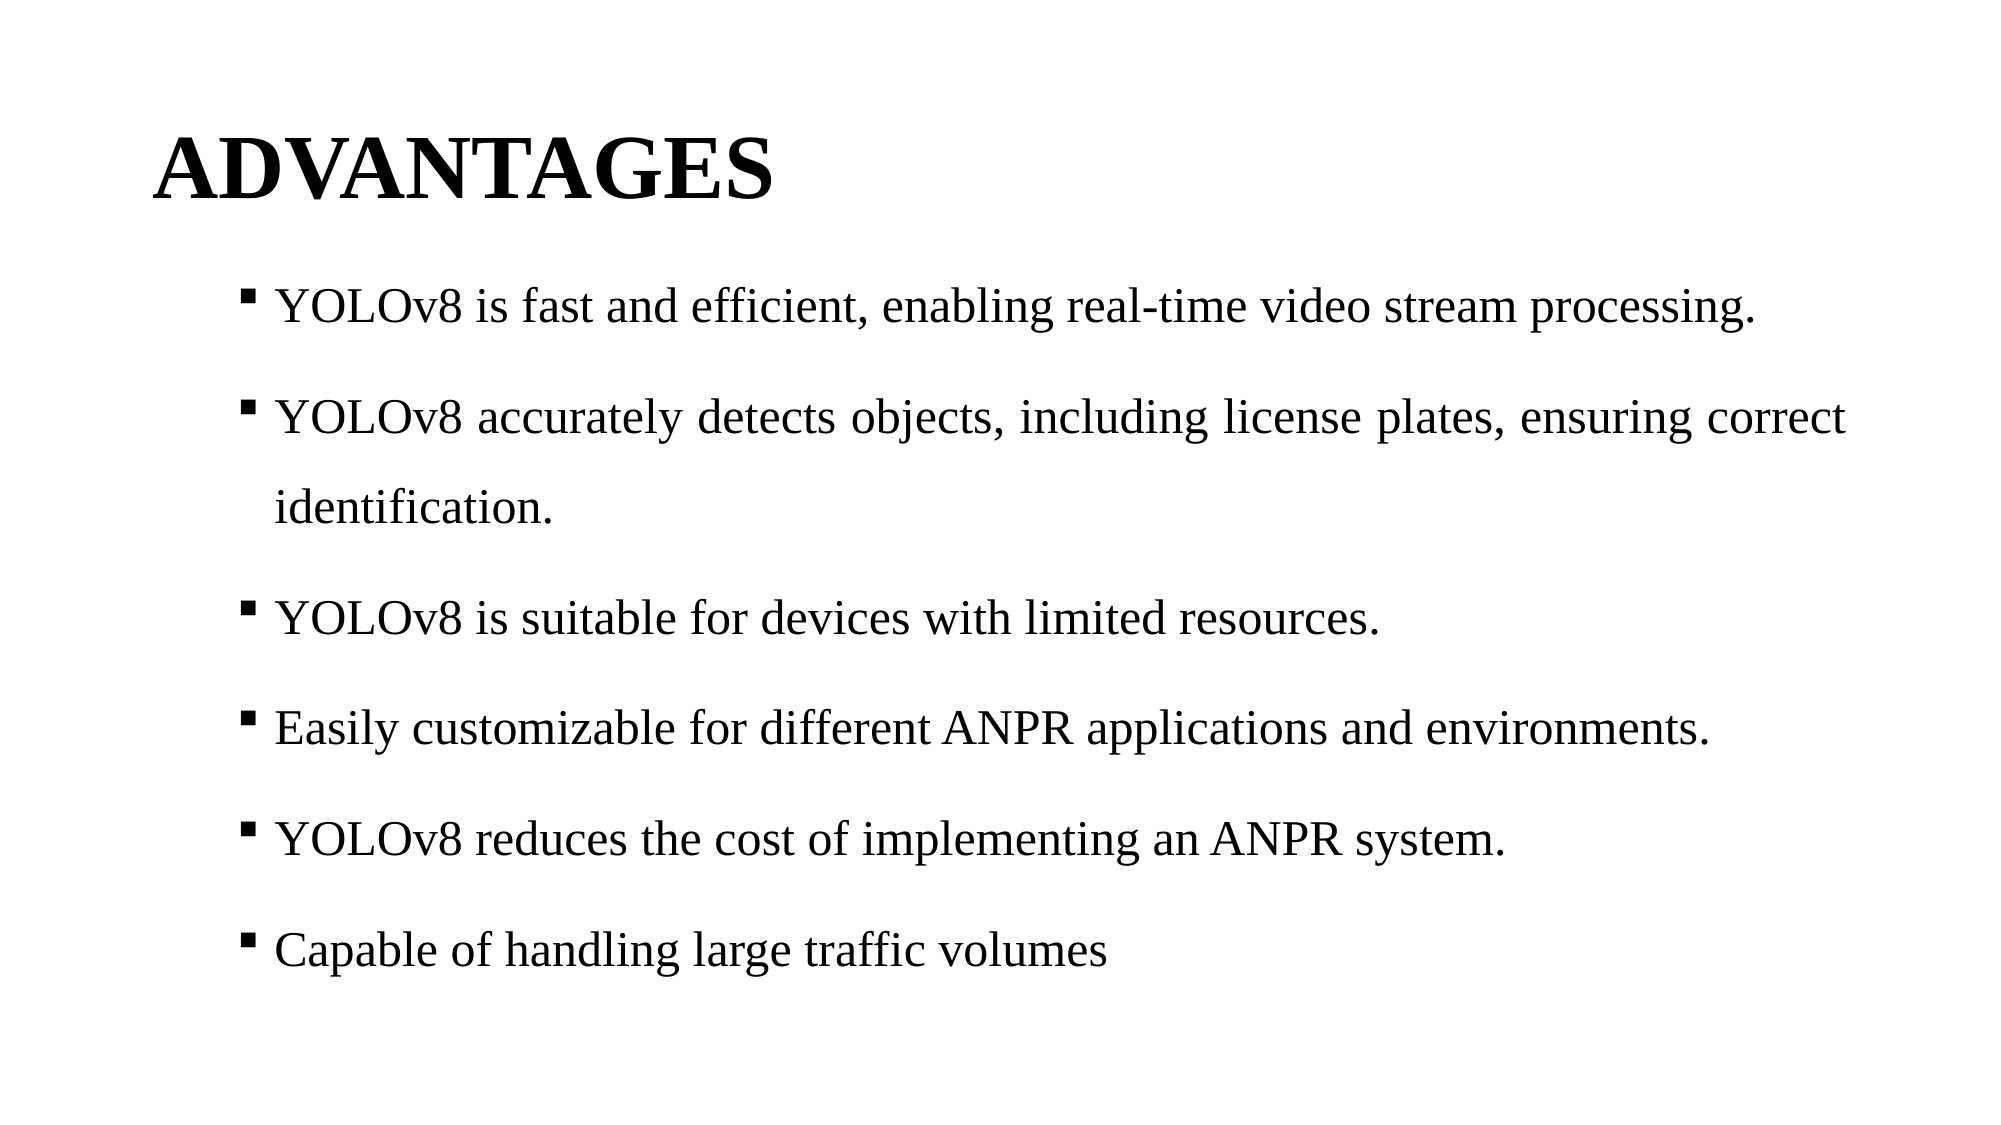

# ADVANTAGES
YOLOv8 is fast and efficient, enabling real-time video stream processing.
YOLOv8 accurately detects objects, including license plates, ensuring correct identification.
YOLOv8 is suitable for devices with limited resources.
Easily customizable for different ANPR applications and environments.
YOLOv8 reduces the cost of implementing an ANPR system.
Capable of handling large traffic volumes